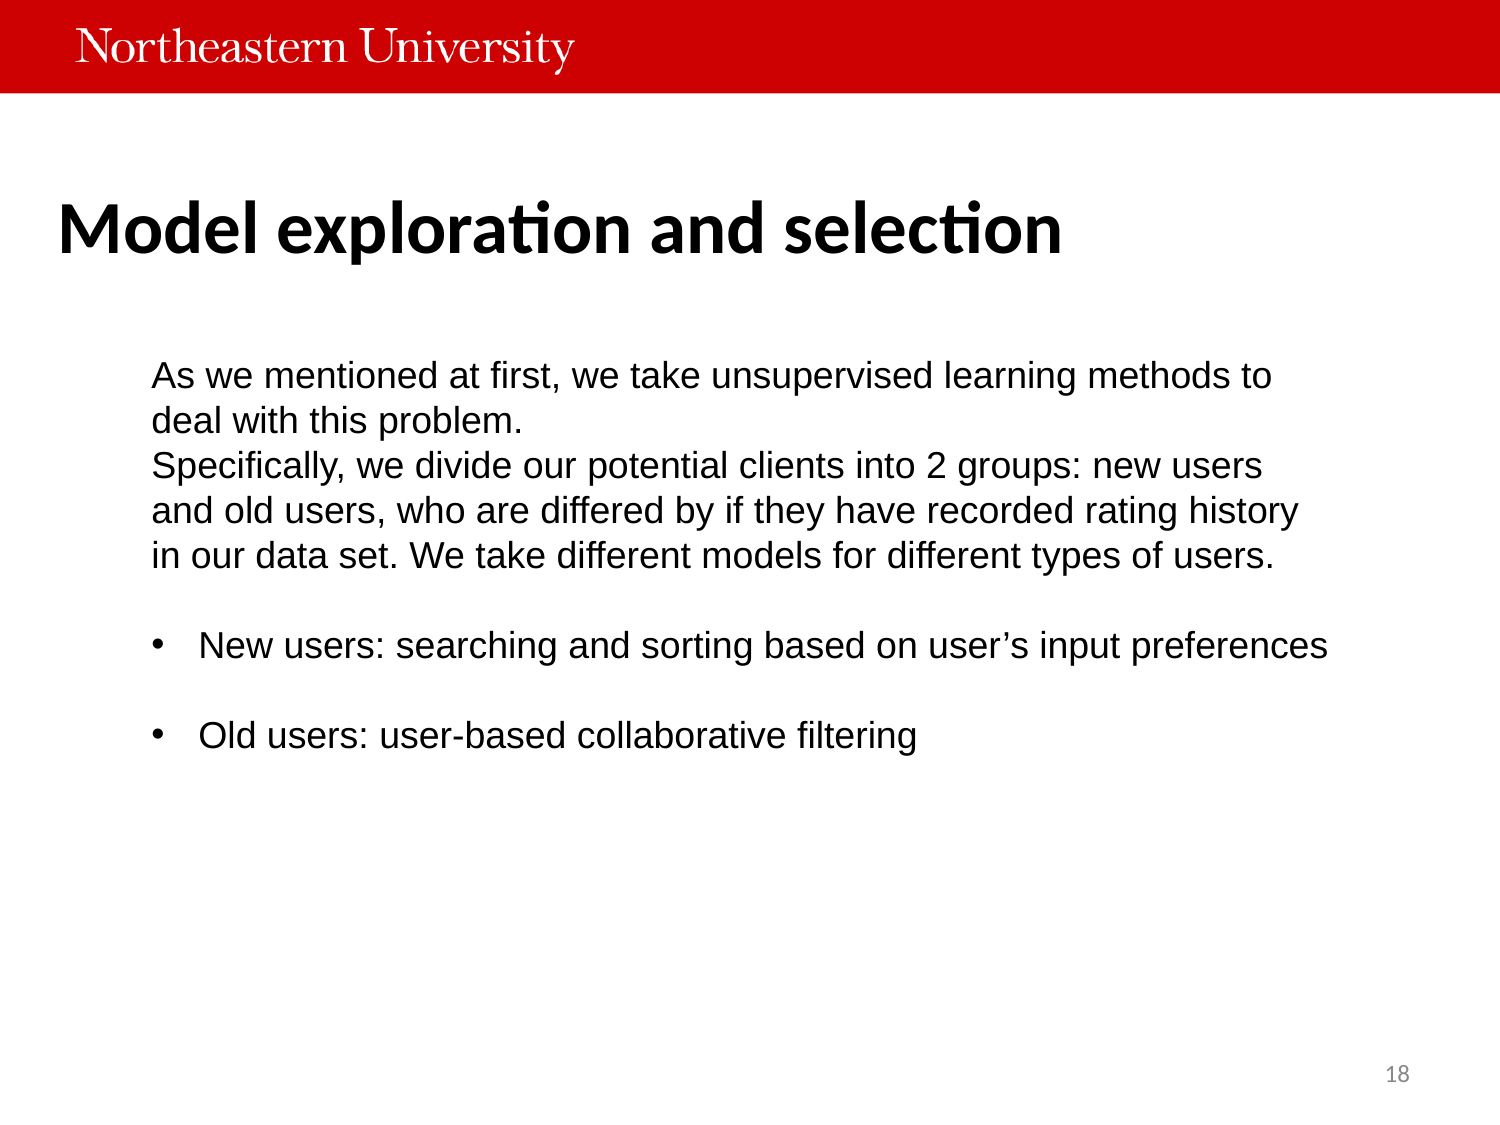

# Model exploration and selection
As we mentioned at first, we take unsupervised learning methods to deal with this problem.
Specifically, we divide our potential clients into 2 groups: new users and old users, who are differed by if they have recorded rating history in our data set. We take different models for different types of users.

New users: searching and sorting based on user’s input preferences

Old users: user-based collaborative filtering

18